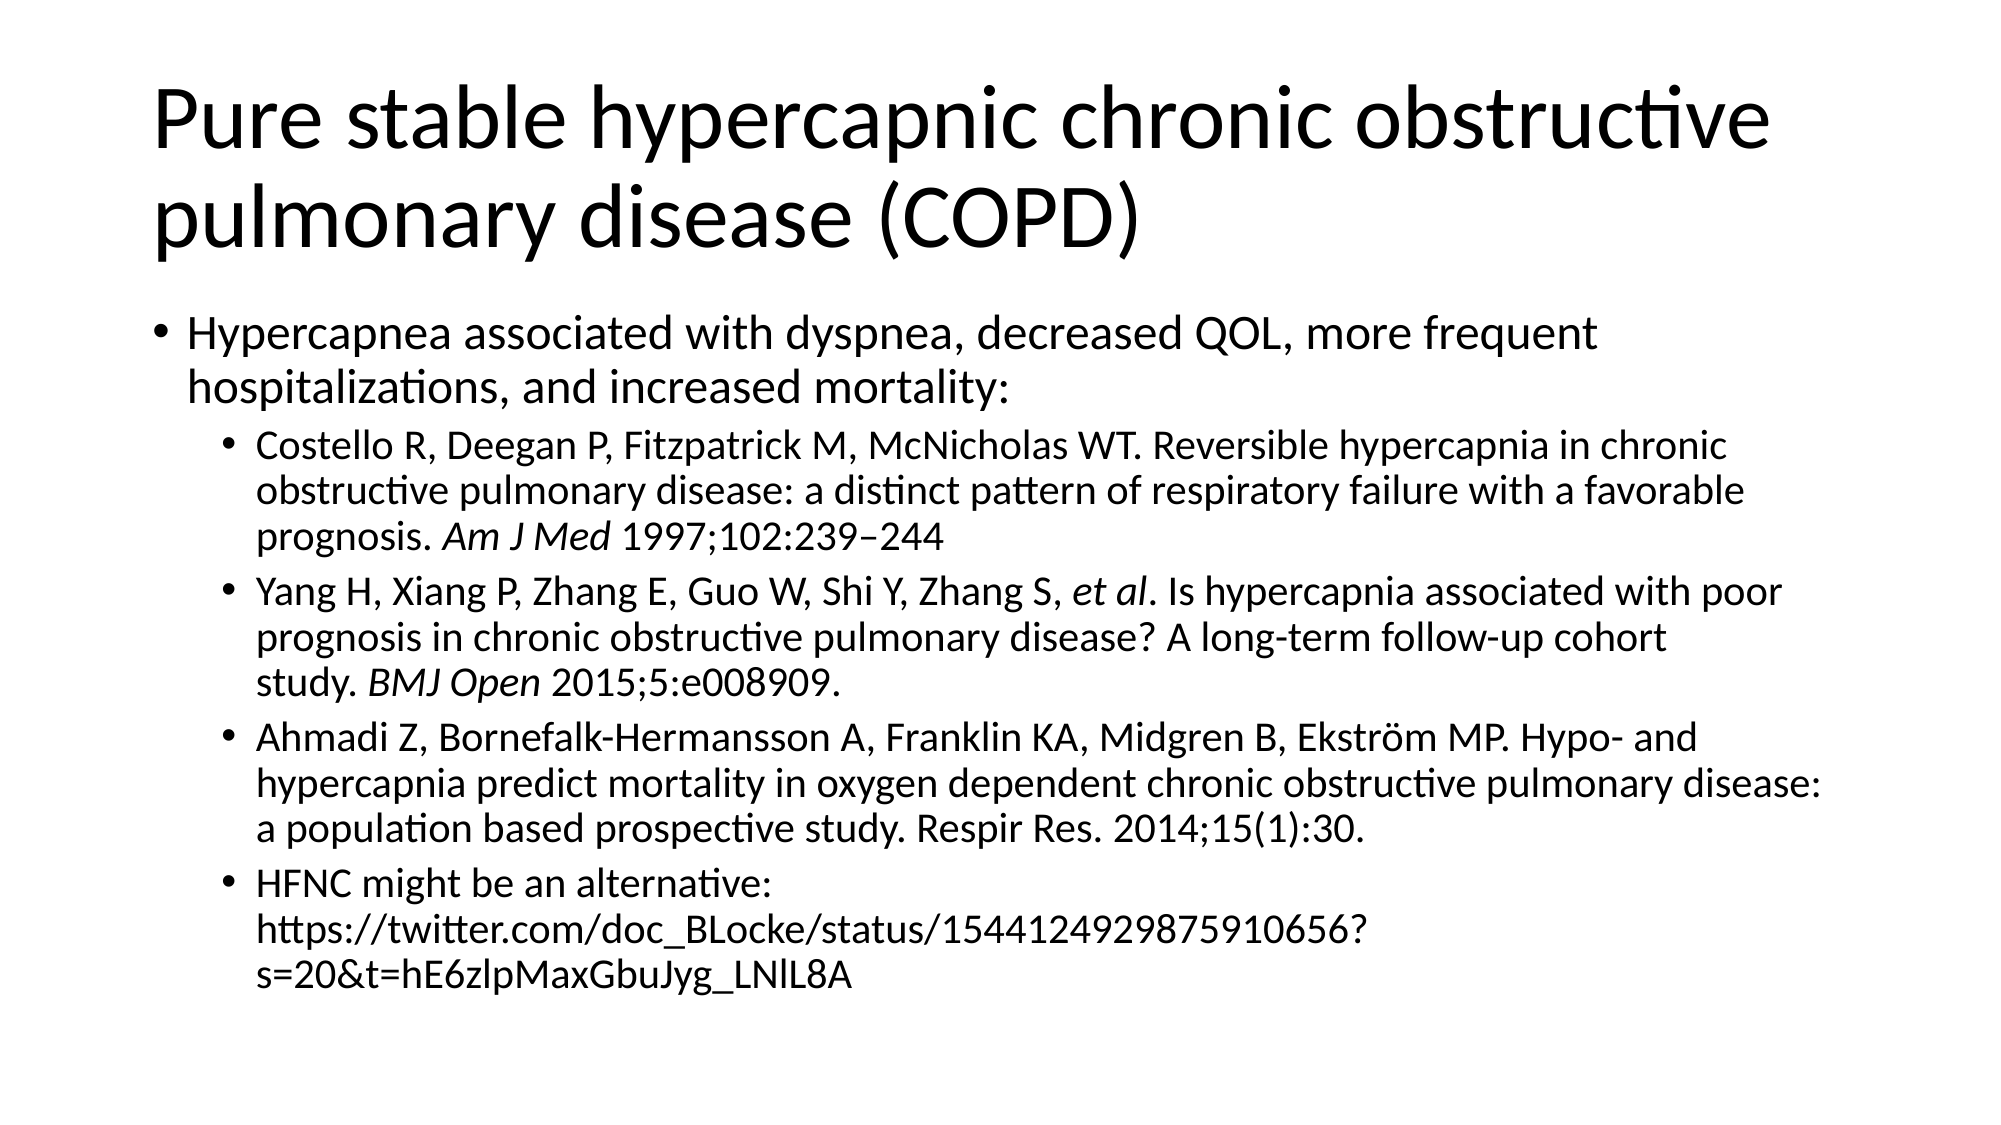

# Pure stable hypercapnic chronic obstructive pulmonary disease (COPD)
Hypercapnea associated with dyspnea, decreased QOL, more frequent hospitalizations, and increased mortality:
Costello R, Deegan P, Fitzpatrick M, McNicholas WT. Reversible hypercapnia in chronic obstructive pulmonary disease: a distinct pattern of respiratory failure with a favorable prognosis. Am J Med 1997;102:239–244
Yang H, Xiang P, Zhang E, Guo W, Shi Y, Zhang S, et al. Is hypercapnia associated with poor prognosis in chronic obstructive pulmonary disease? A long-term follow-up cohort study. BMJ Open 2015;5:e008909.
Ahmadi Z, Bornefalk-Hermansson A, Franklin KA, Midgren B, Ekström MP. Hypo- and hypercapnia predict mortality in oxygen dependent chronic obstructive pulmonary disease: a population based prospective study. Respir Res. 2014;15(1):30.
HFNC might be an alternative: https://twitter.com/doc_BLocke/status/1544124929875910656?s=20&t=hE6zlpMaxGbuJyg_LNlL8A